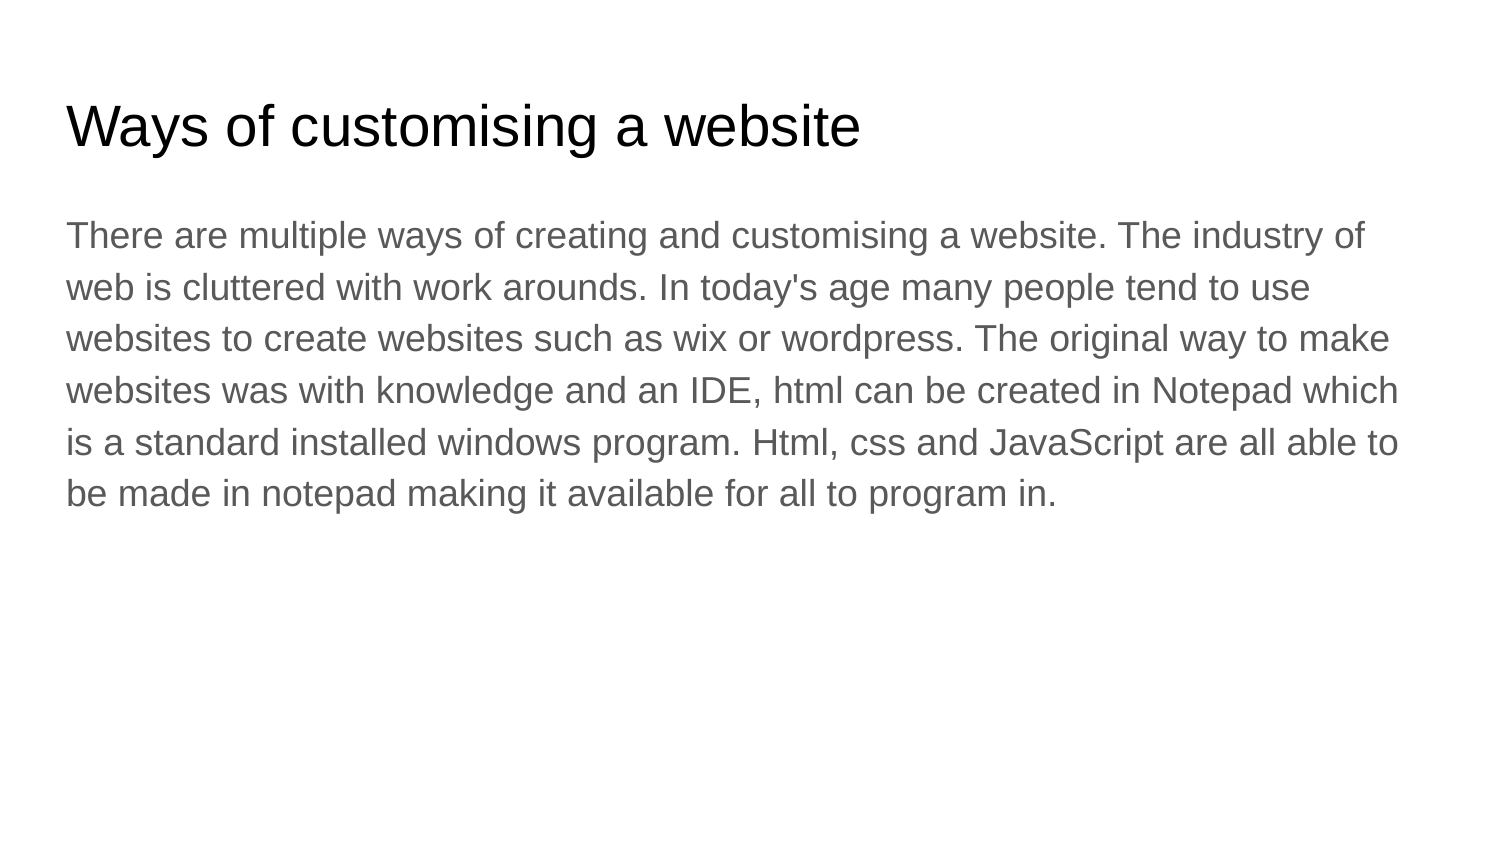

# Ways of customising a website
There are multiple ways of creating and customising a website. The industry of web is cluttered with work arounds. In today's age many people tend to use websites to create websites such as wix or wordpress. The original way to make websites was with knowledge and an IDE, html can be created in Notepad which is a standard installed windows program. Html, css and JavaScript are all able to be made in notepad making it available for all to program in.